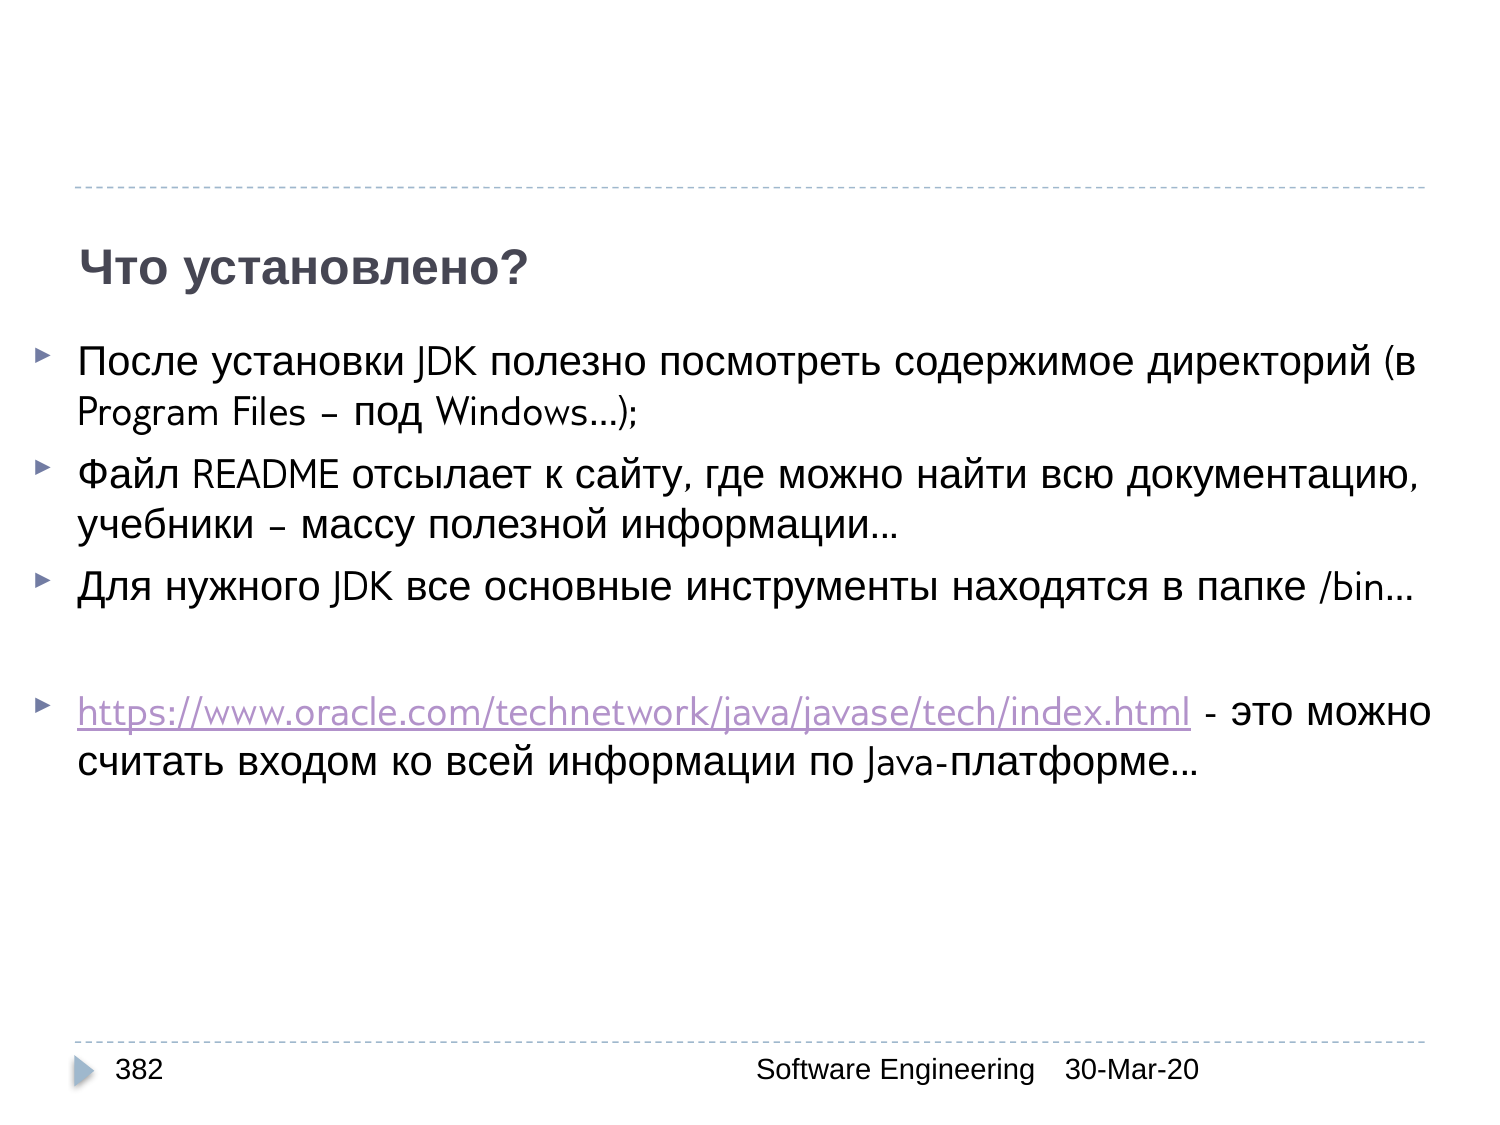

# Что установлено?
После установки JDK полезно посмотреть содержимое директорий (в Program Files – под Windows…);
Файл README отсылает к сайту, где можно найти всю документацию, учебники – массу полезной информации...
Для нужного JDK все основные инструменты находятся в папке /bin…

https://www.oracle.com/technetwork/java/javase/tech/index.html - это можно считать входом ко всей информации по Java-платформе...

382
Software Engineering
30-Mar-20